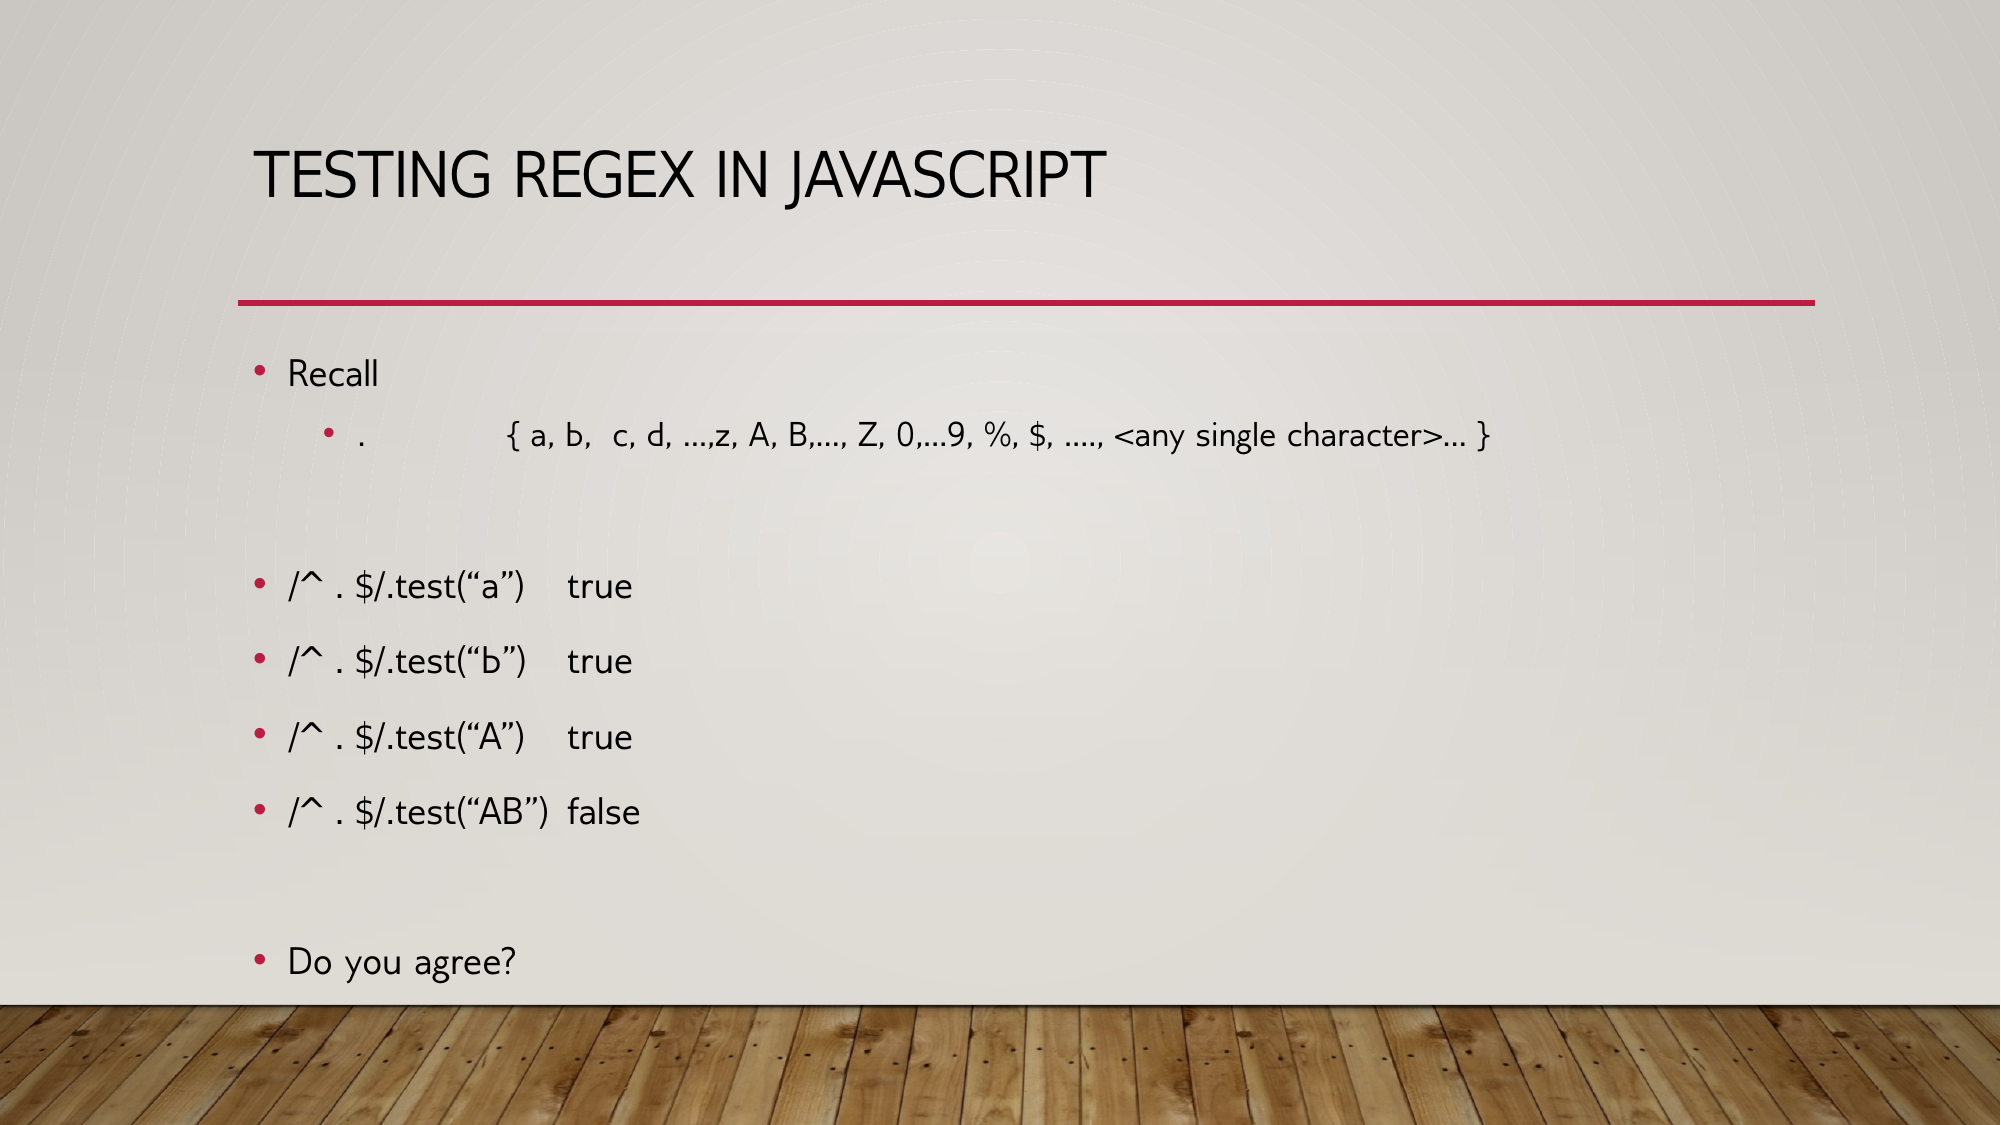

# Testing regex in javascript
Recall
.			 { a, b,  c, d, …,z, A, B,…, Z, 0,…9, %, $, …., <any single character>… }

/^ . $/.test(“a”)		true
/^ . $/.test(“b”)		true
/^ . $/.test(“A”)		true
/^ . $/.test(“AB”)	false

Do you agree?